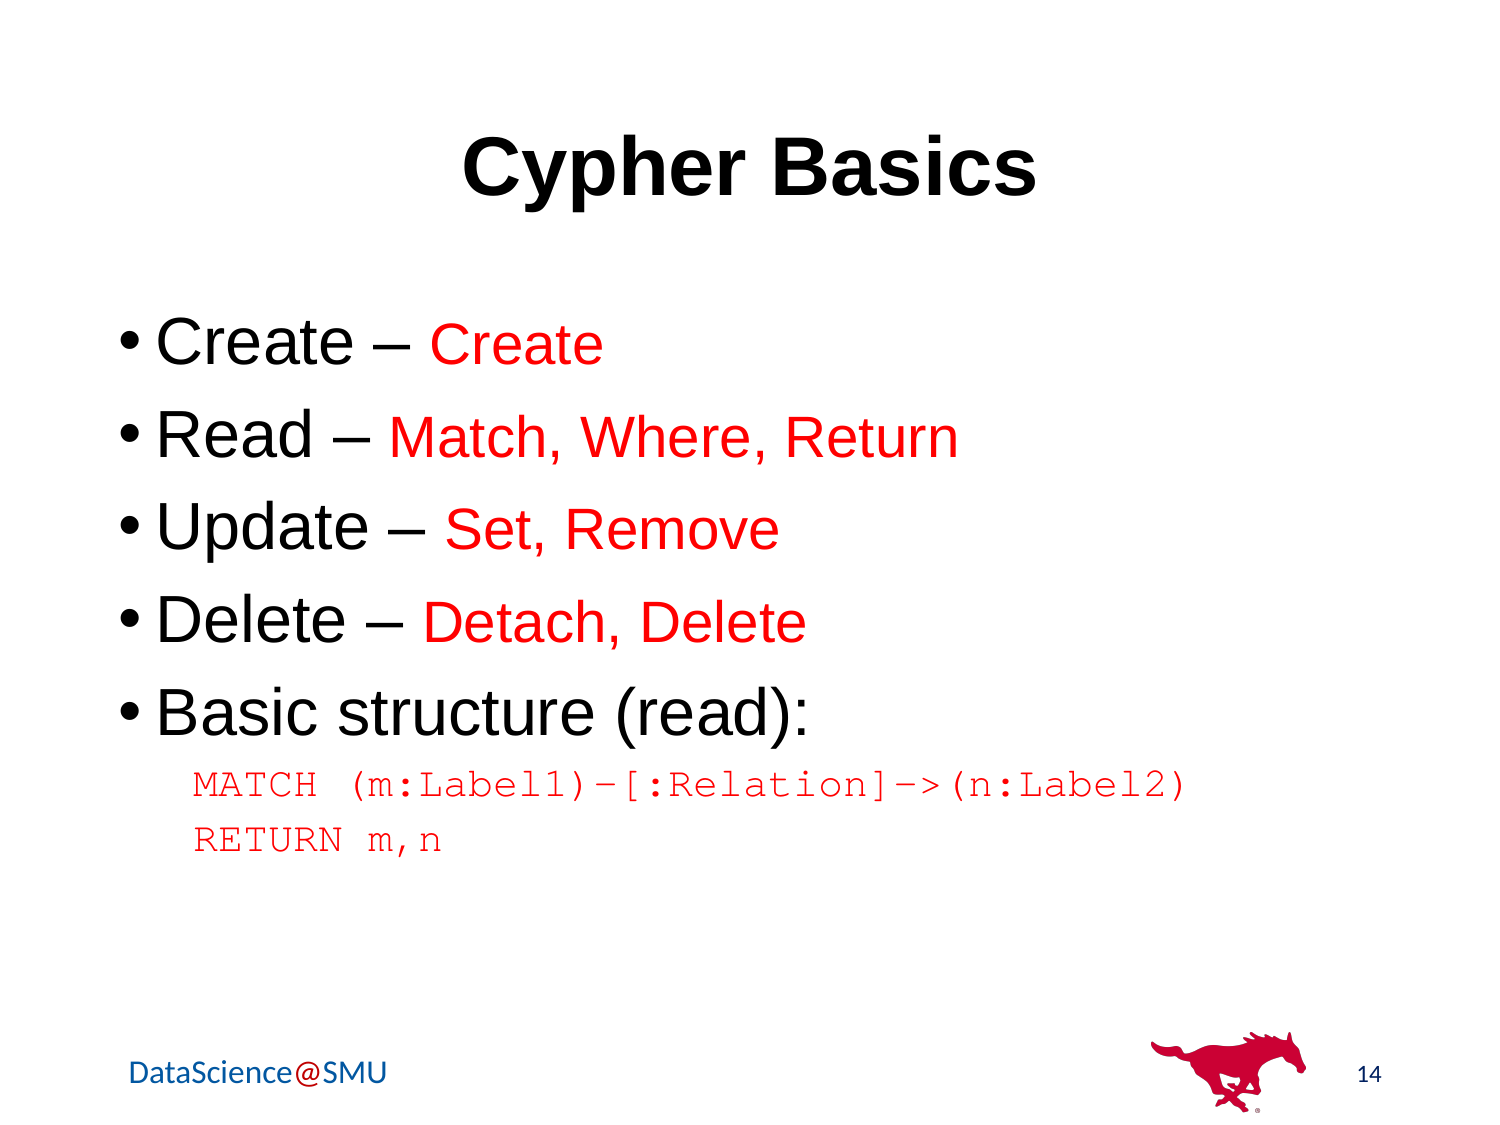

# Cypher Basics
Create – Create
Read – Match, Where, Return
Update – Set, Remove
Delete – Detach, Delete
Basic structure (read):
MATCH (m:Label1)-[:Relation]->(n:Label2)
RETURN m,n
14